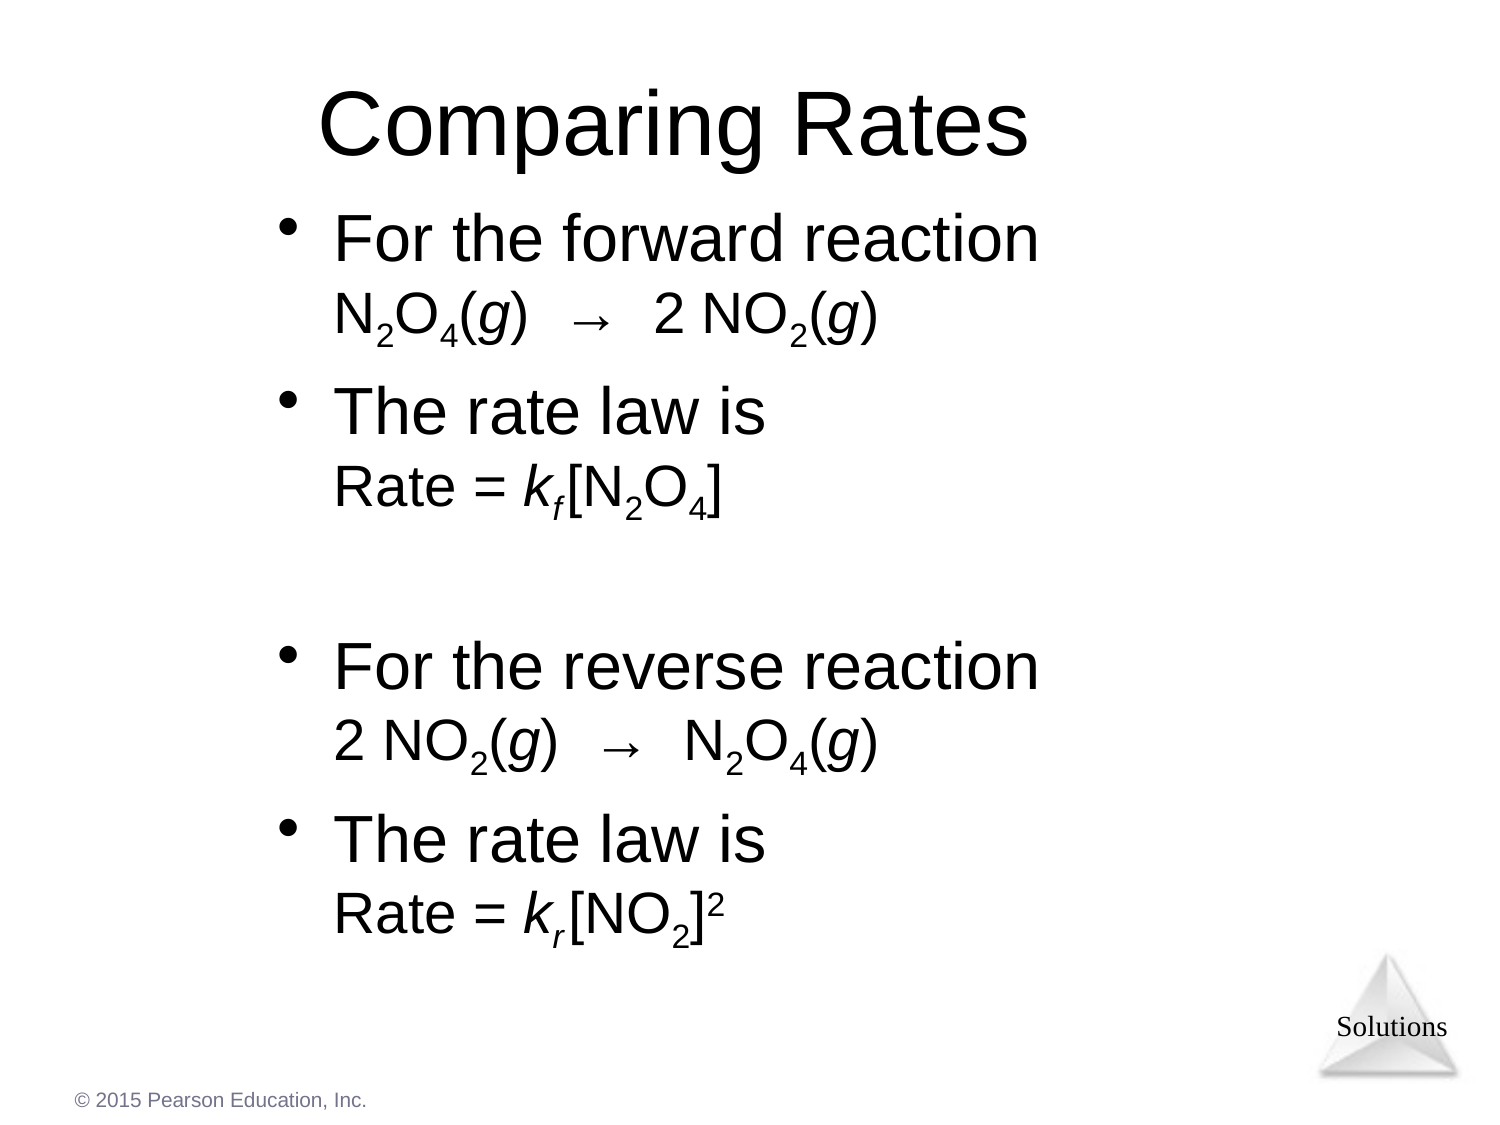

# Comparing Rates
For the forward reaction
N2O4(g)  →  2 NO2(g)
The rate law is
Rate = kf [N2O4]

For the reverse reaction
2 NO2(g)  →  N2O4(g)
The rate law is
Rate = kr [NO2]2